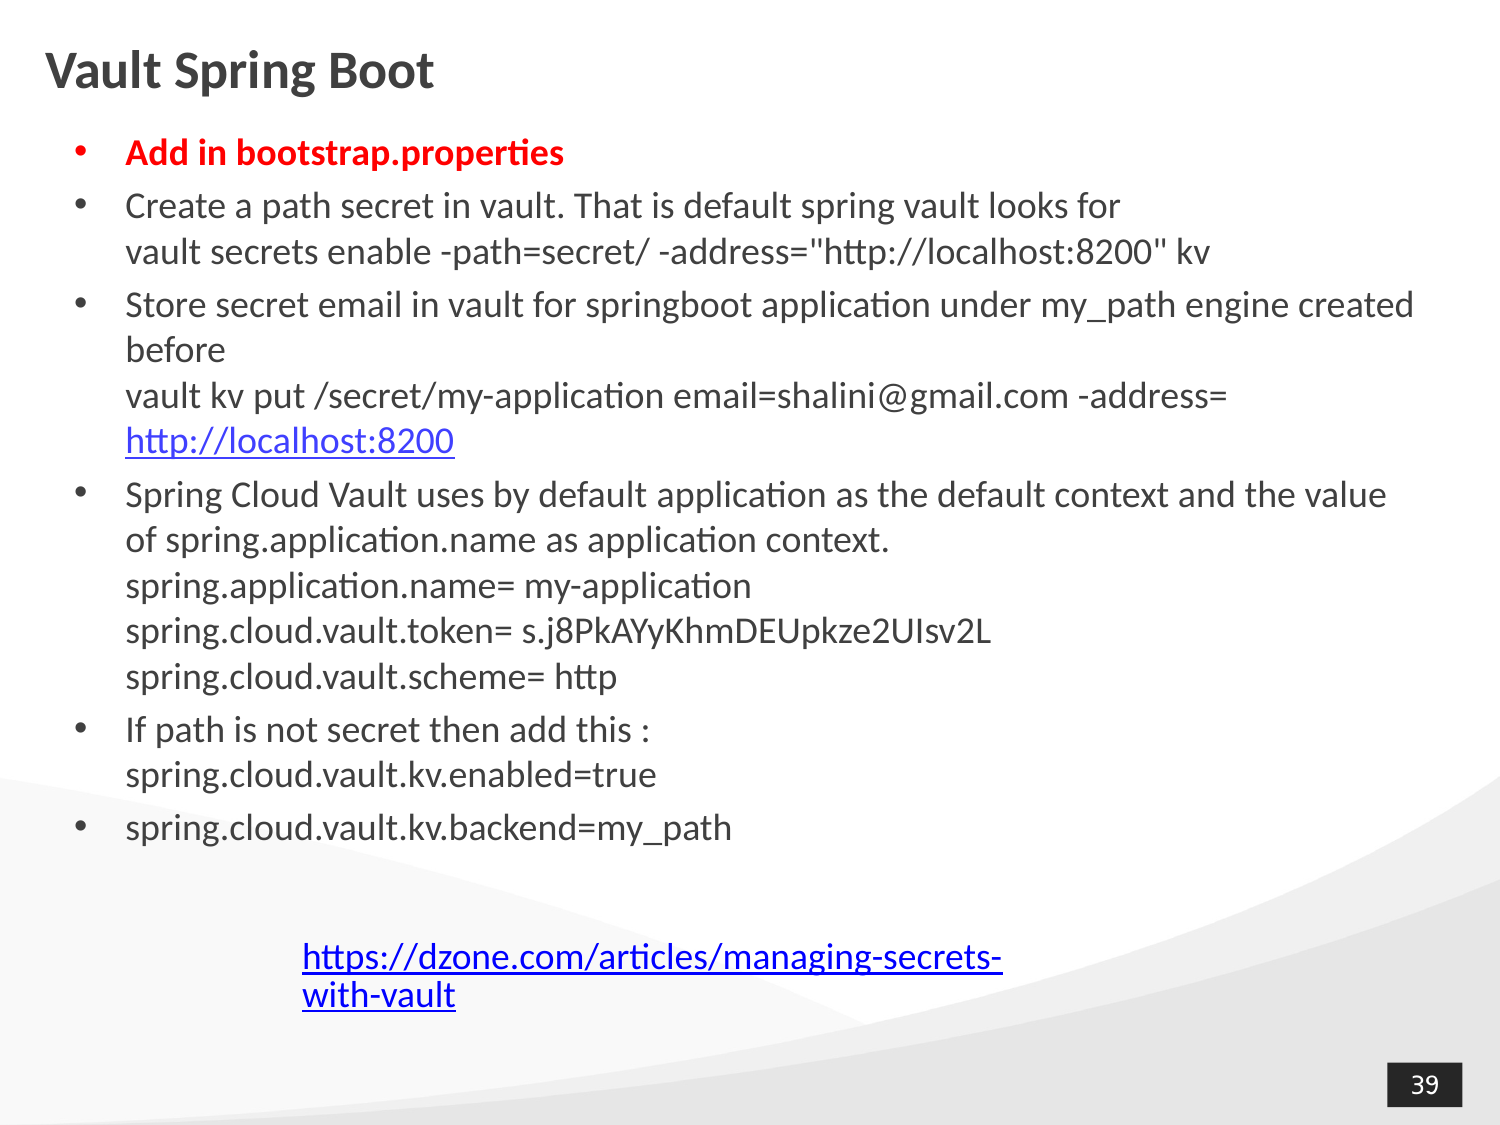

# Vault Spring Boot
Add in bootstrap.properties
Create a path secret in vault. That is default spring vault looks for
vault secrets enable -path=secret/ -address="http://localhost:8200" kv
Store secret email in vault for springboot application under my_path engine created before
vault kv put /secret/my-application email=shalini@gmail.com -address=http://localhost:8200
Spring Cloud Vault uses by default application as the default context and the value of spring.application.name as application context. 
spring.application.name= my-application
spring.cloud.vault.token= s.j8PkAYyKhmDEUpkze2UIsv2L
spring.cloud.vault.scheme= http
If path is not secret then add this :
spring.cloud.vault.kv.enabled=true
spring.cloud.vault.kv.backend=my_path
https://dzone.com/articles/managing-secrets-with-vault